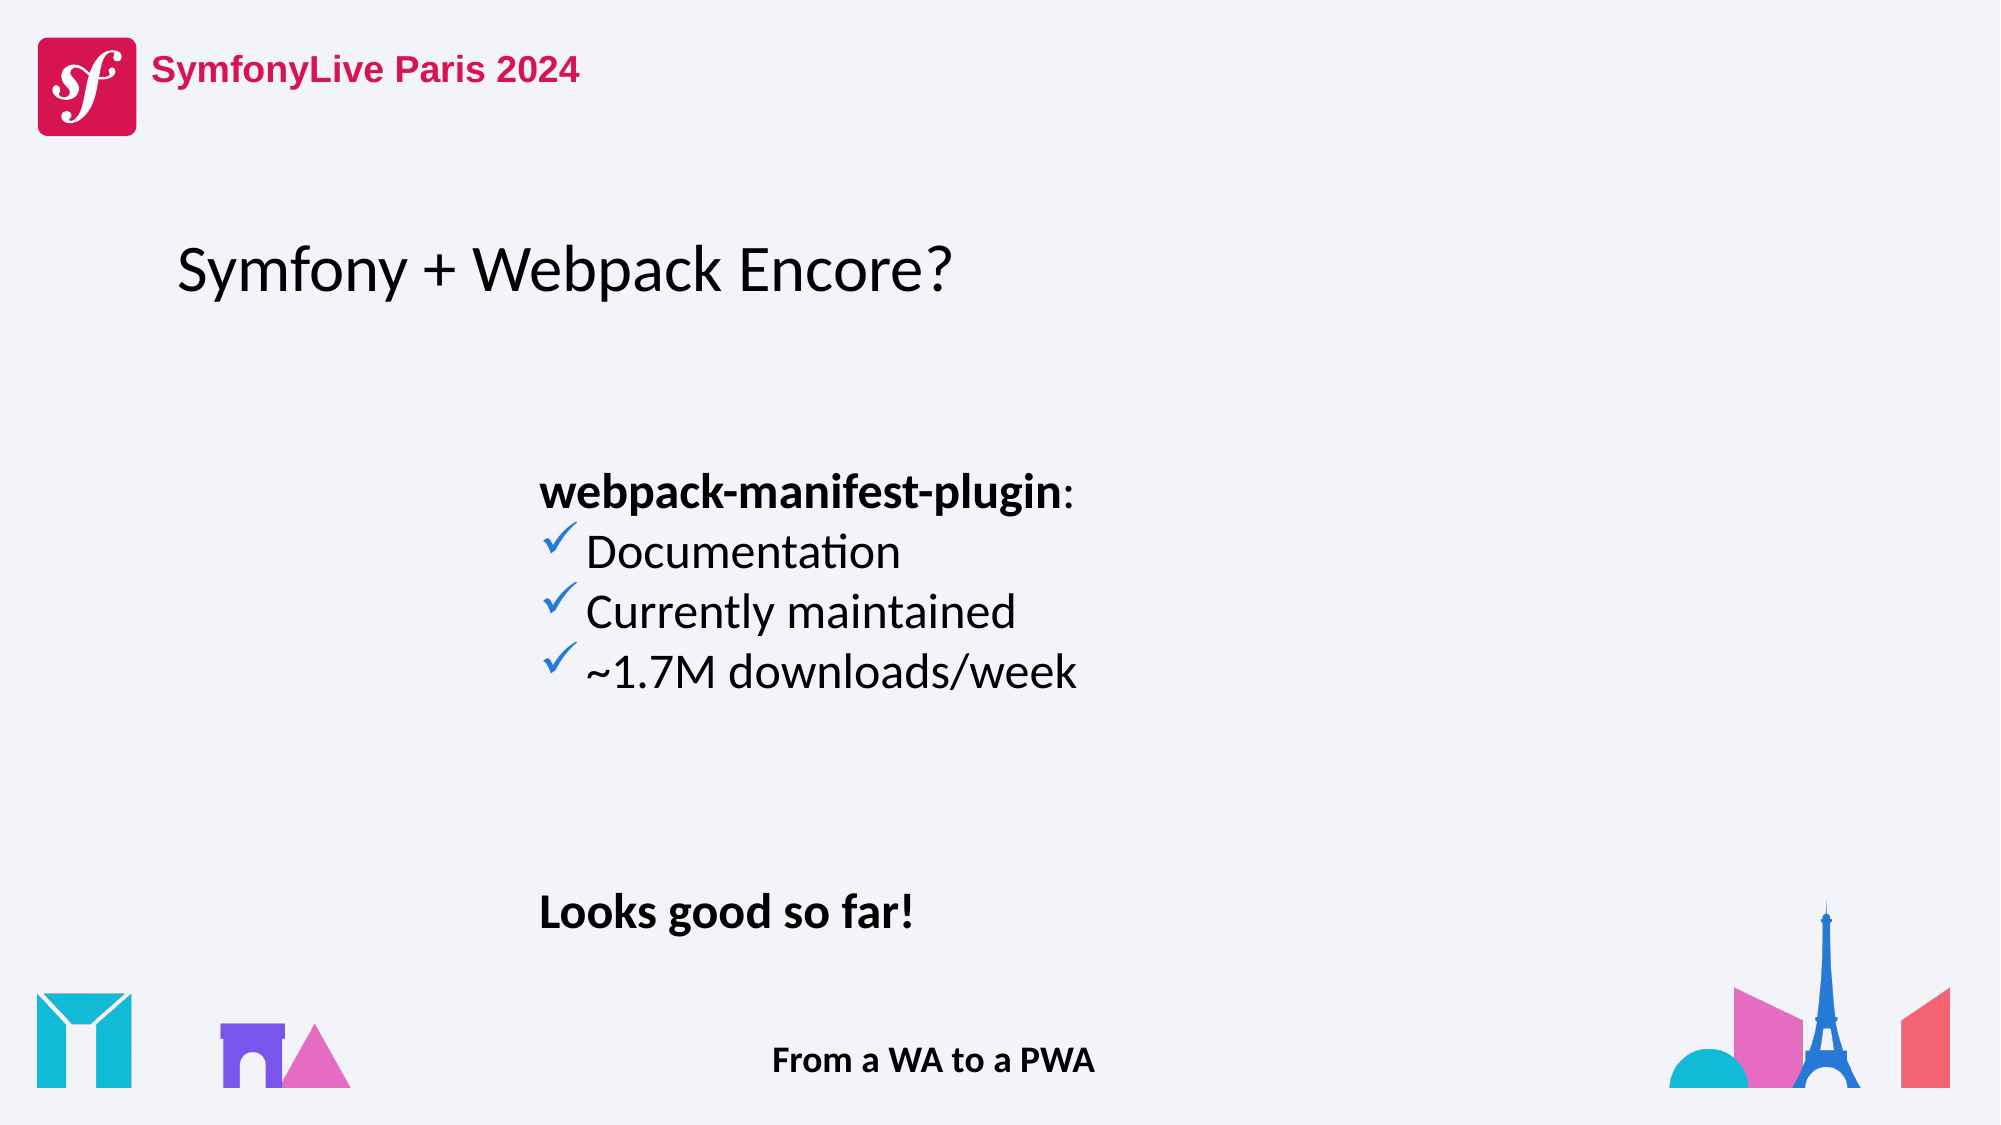

Symfony + Webpack Encore?
webpack-manifest-plugin:
Documentation
Currently maintained
~1.7M downloads/week

Looks good so far!